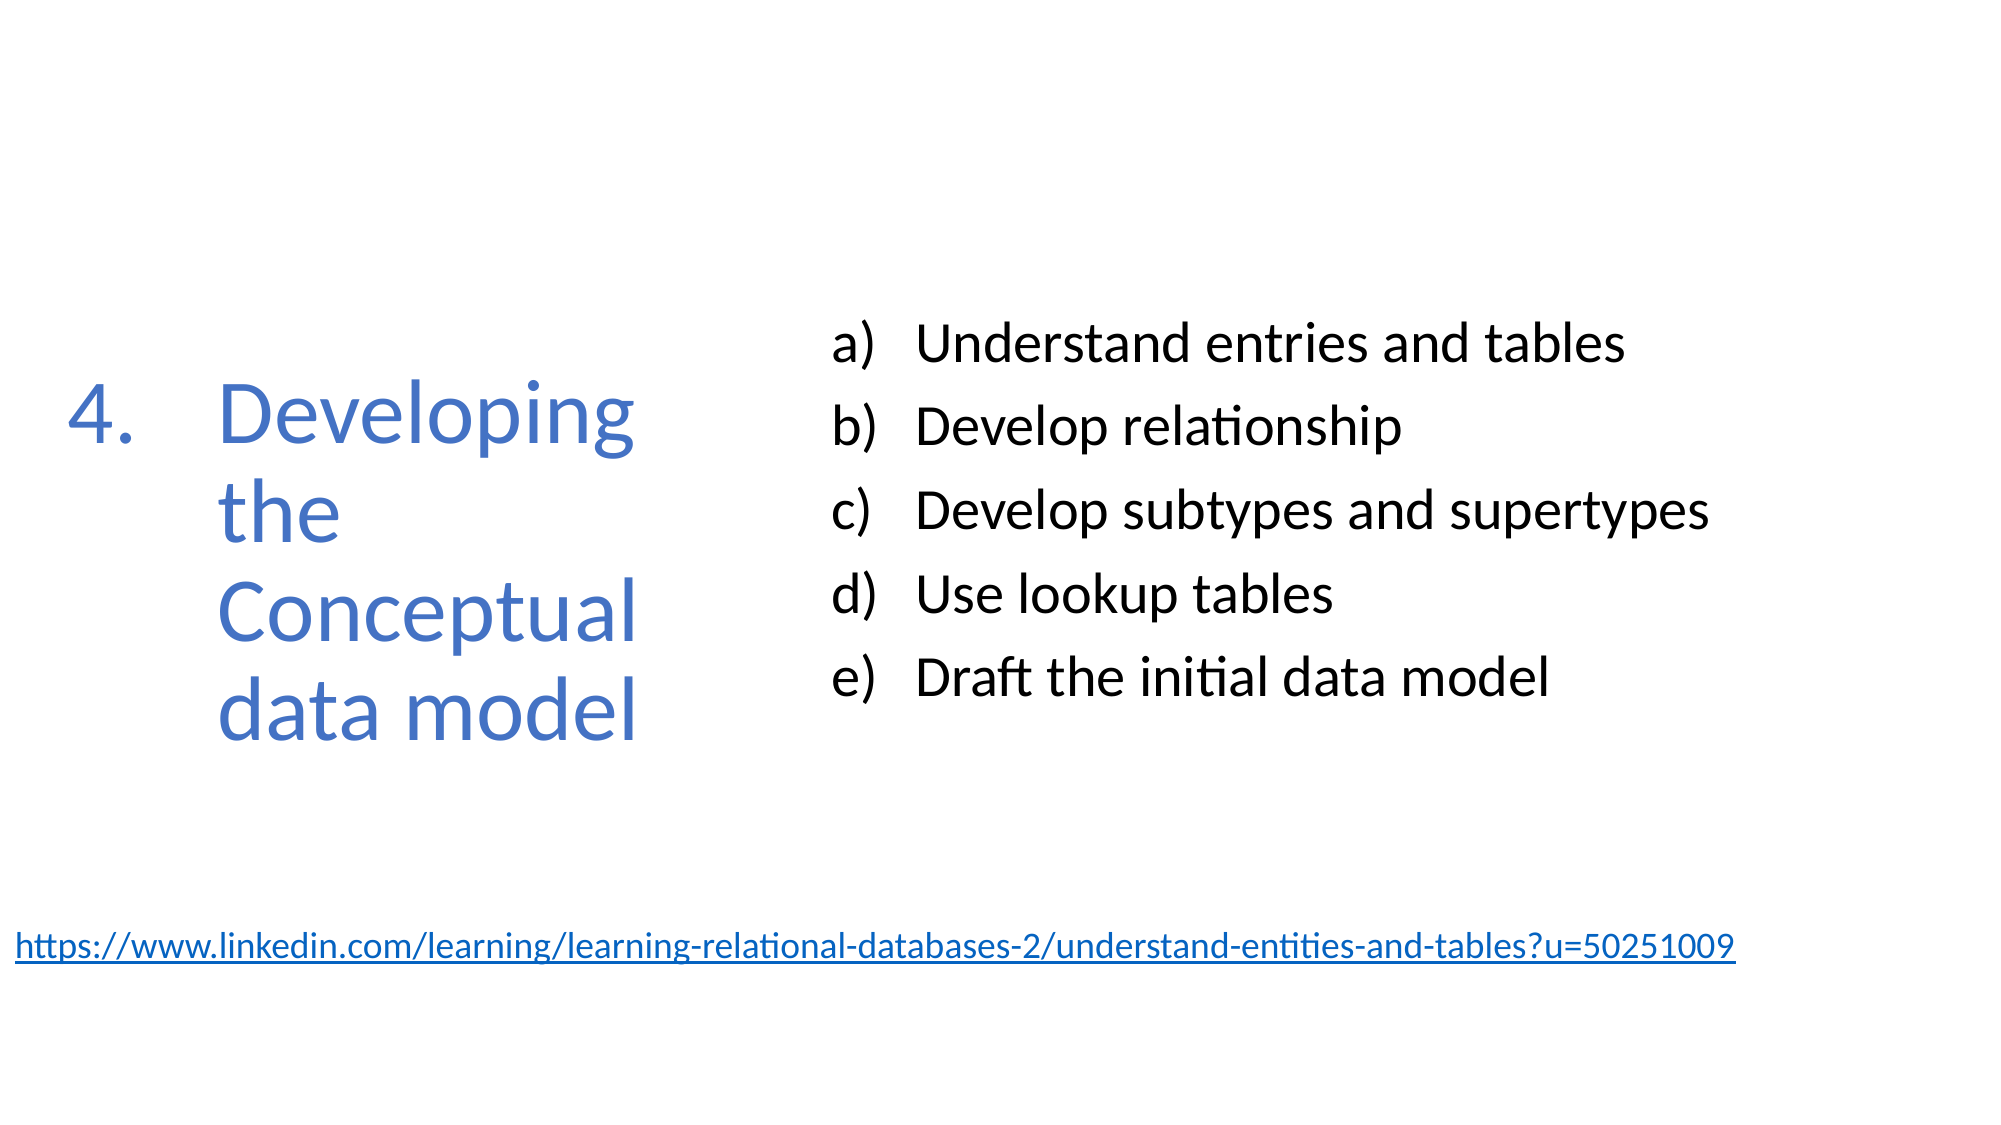

# Developing the Conceptual data model
Understand entries and tables
Develop relationship
Develop subtypes and supertypes
Use lookup tables
Draft the initial data model

https://www.linkedin.com/learning/learning-relational-databases-2/understand-entities-and-tables?u=50251009